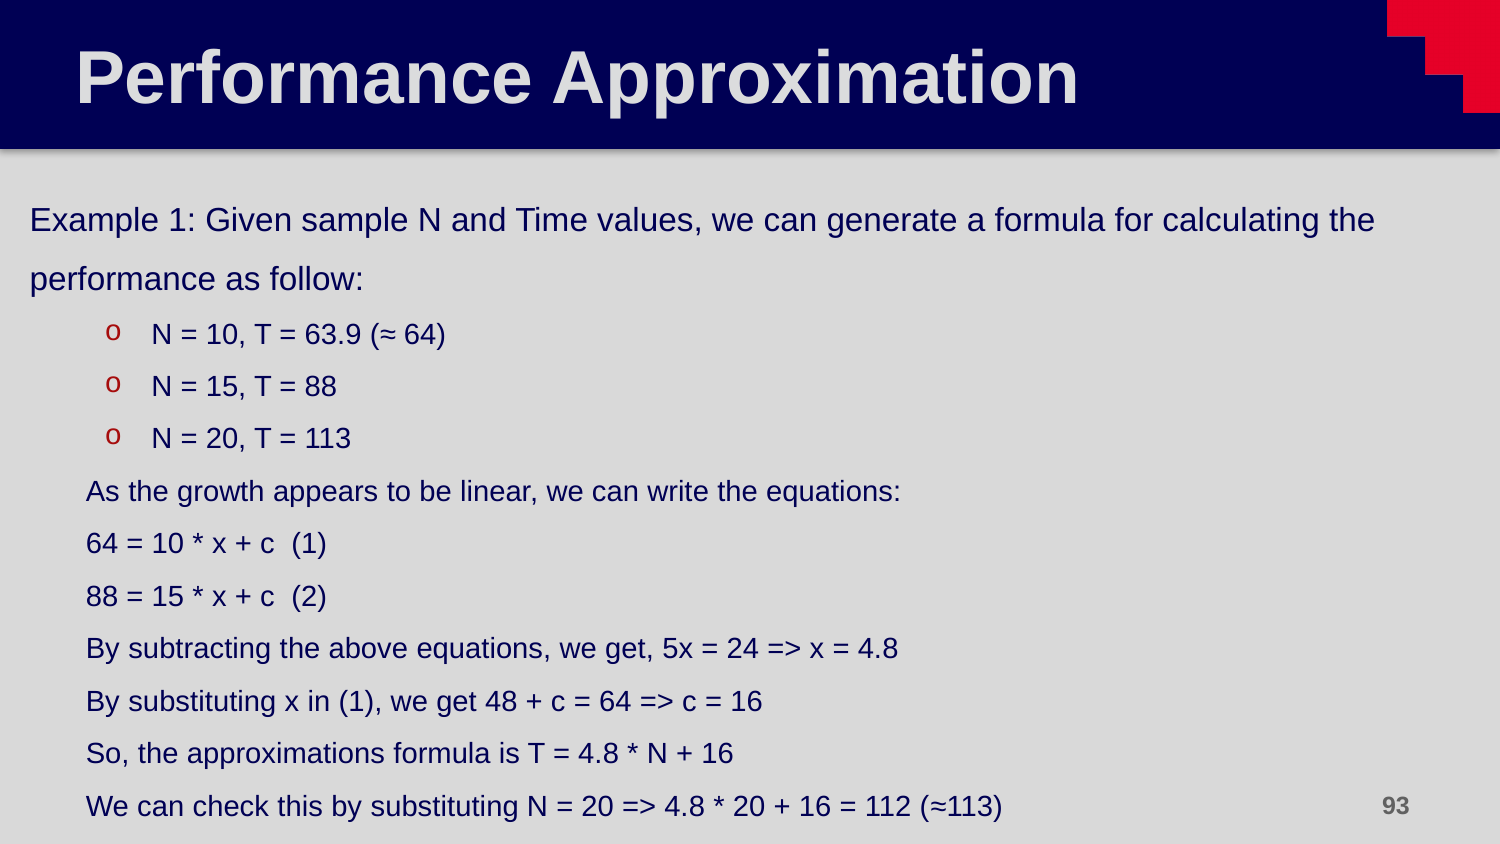

# Performance Approximation
Example 1: Given sample N and Time values, we can generate a formula for calculating the performance as follow:
N = 10, T = 63.9 (≈ 64)
N = 15, T = 88
N = 20, T = 113
As the growth appears to be linear, we can write the equations:
64 = 10 * x + c  (1)
88 = 15 * x + c  (2)
By subtracting the above equations, we get, 5x = 24 => x = 4.8
By substituting x in (1), we get 48 + c = 64 => c = 16
So, the approximations formula is T = 4.8 * N + 16
We can check this by substituting N = 20 => 4.8 * 20 + 16 = 112 (≈113)

93